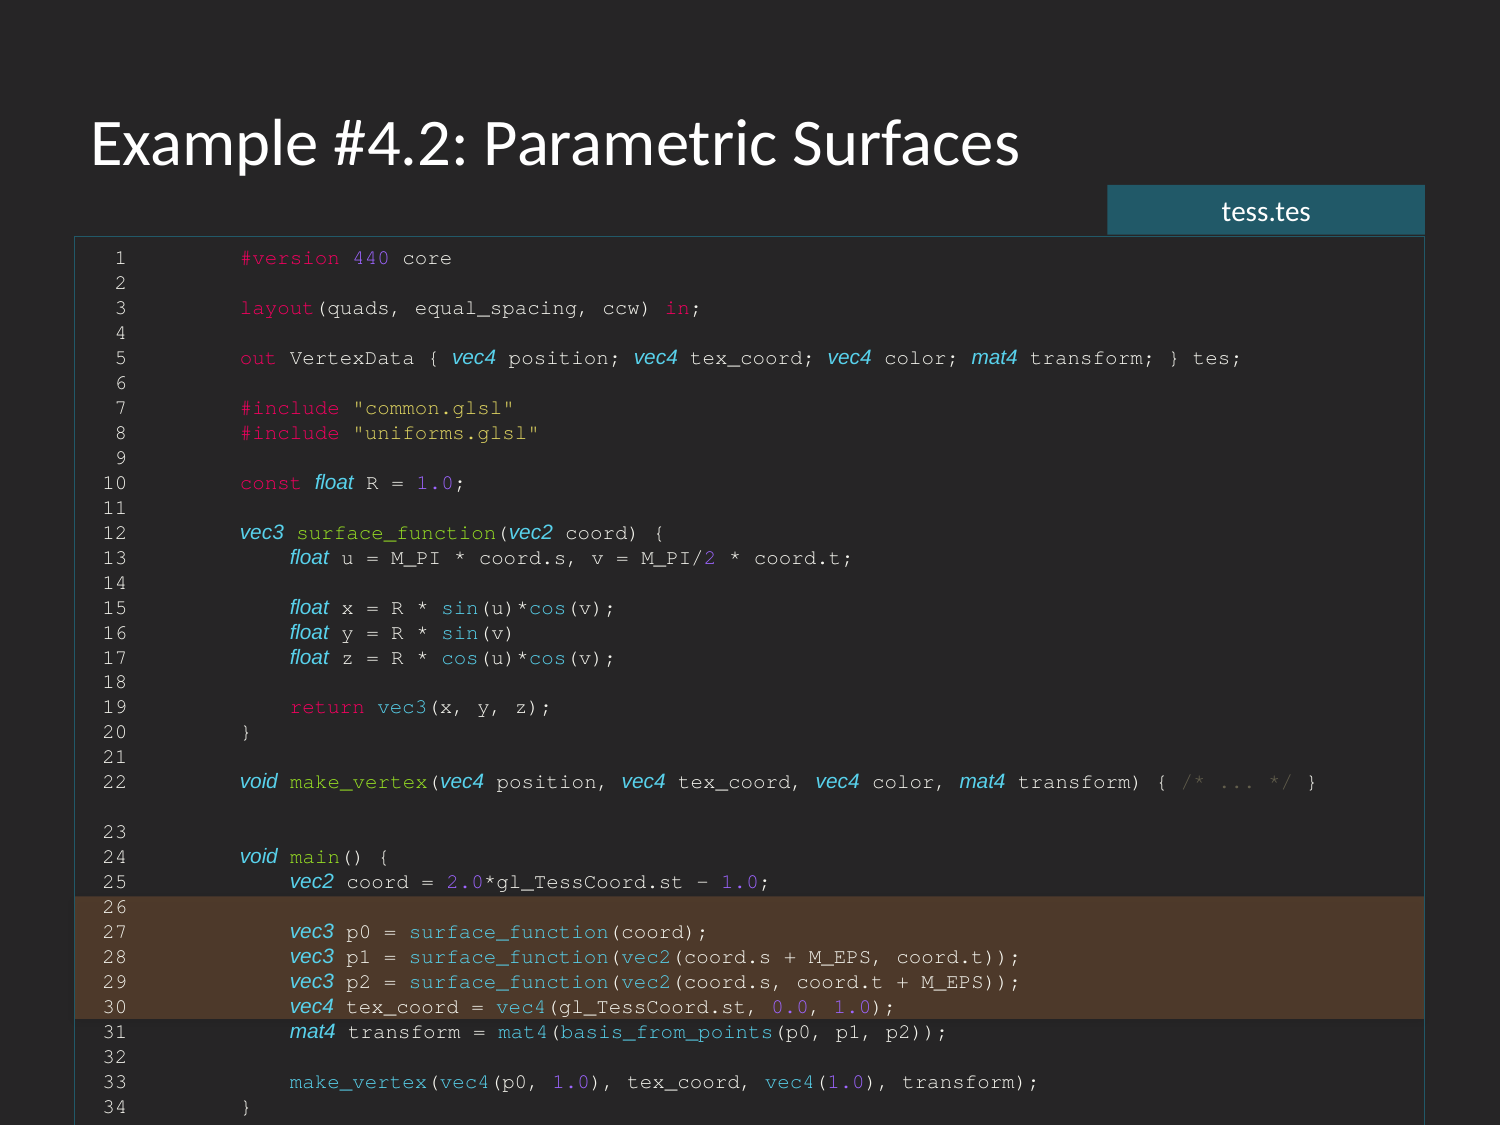

# Example #4.2: Parametric Surfaces
tess.tes
  1 	#version 440 core
  2
  3 	layout(quads, equal_spacing, ccw) in;
  4
  5 	out VertexData { vec4 position; vec4 tex_coord; vec4 color; mat4 transform; } tes;
  6
  7 	#include "common.glsl"
  8 	#include "uniforms.glsl"
  9
 10 	const float R = 1.0;
 11
 12 	vec3 surface_function(vec2 coord) {
 13 	    float u = M_PI * coord.s, v = M_PI/2 * coord.t;
 14
 15 	    float x = R * sin(u)*cos(v);
 16 	    float y = R * sin(v)
 17 	    float z = R * cos(u)*cos(v);
 18
 19 	    return vec3(x, y, z);
 20 	}
 21
 22 	void make_vertex(vec4 position, vec4 tex_coord, vec4 color, mat4 transform) { /* ... */ }
 23
 24 	void main() {
 25 	    vec2 coord = 2.0*gl_TessCoord.st - 1.0;
 26
 27 	    vec3 p0 = surface_function(coord);
 28 	    vec3 p1 = surface_function(vec2(coord.s + M_EPS, coord.t));
 29 	    vec3 p2 = surface_function(vec2(coord.s, coord.t + M_EPS));
 30 	    vec4 tex_coord = vec4(gl_TessCoord.st, 0.0, 1.0);
 31 	    mat4 transform = mat4(basis_from_points(p0, p1, p2));
 32
 33 	    make_vertex(vec4(p0, 1.0), tex_coord, vec4(1.0), transform);
 34 	}